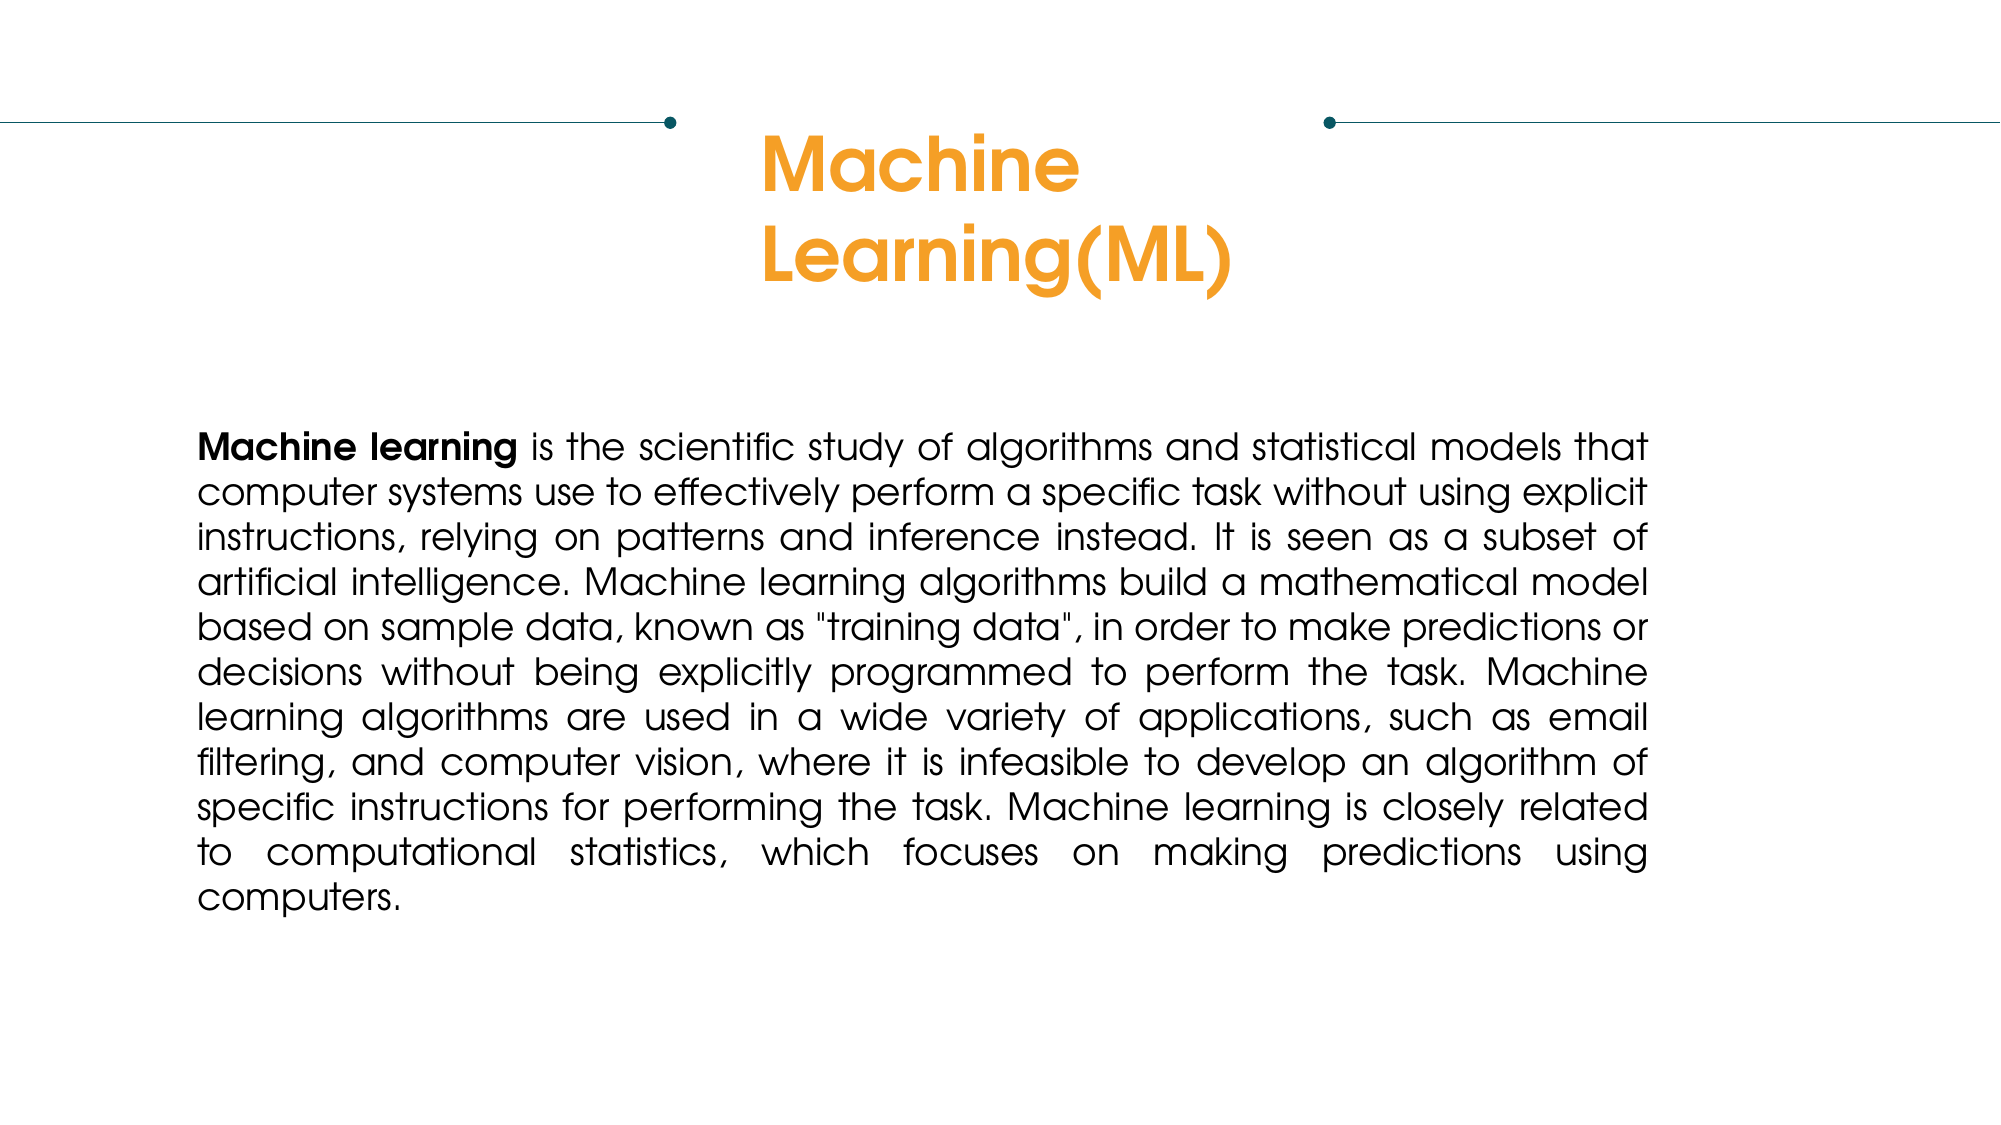

Machine Learning(ML)
Machine learning is the scientific study of algorithms and statistical models that computer systems use to effectively perform a specific task without using explicit instructions, relying on patterns and inference instead. It is seen as a subset of artificial intelligence. Machine learning algorithms build a mathematical model based on sample data, known as "training data", in order to make predictions or decisions without being explicitly programmed to perform the task. Machine learning algorithms are used in a wide variety of applications, such as email filtering, and computer vision, where it is infeasible to develop an algorithm of specific instructions for performing the task. Machine learning is closely related to computational statistics, which focuses on making predictions using computers.